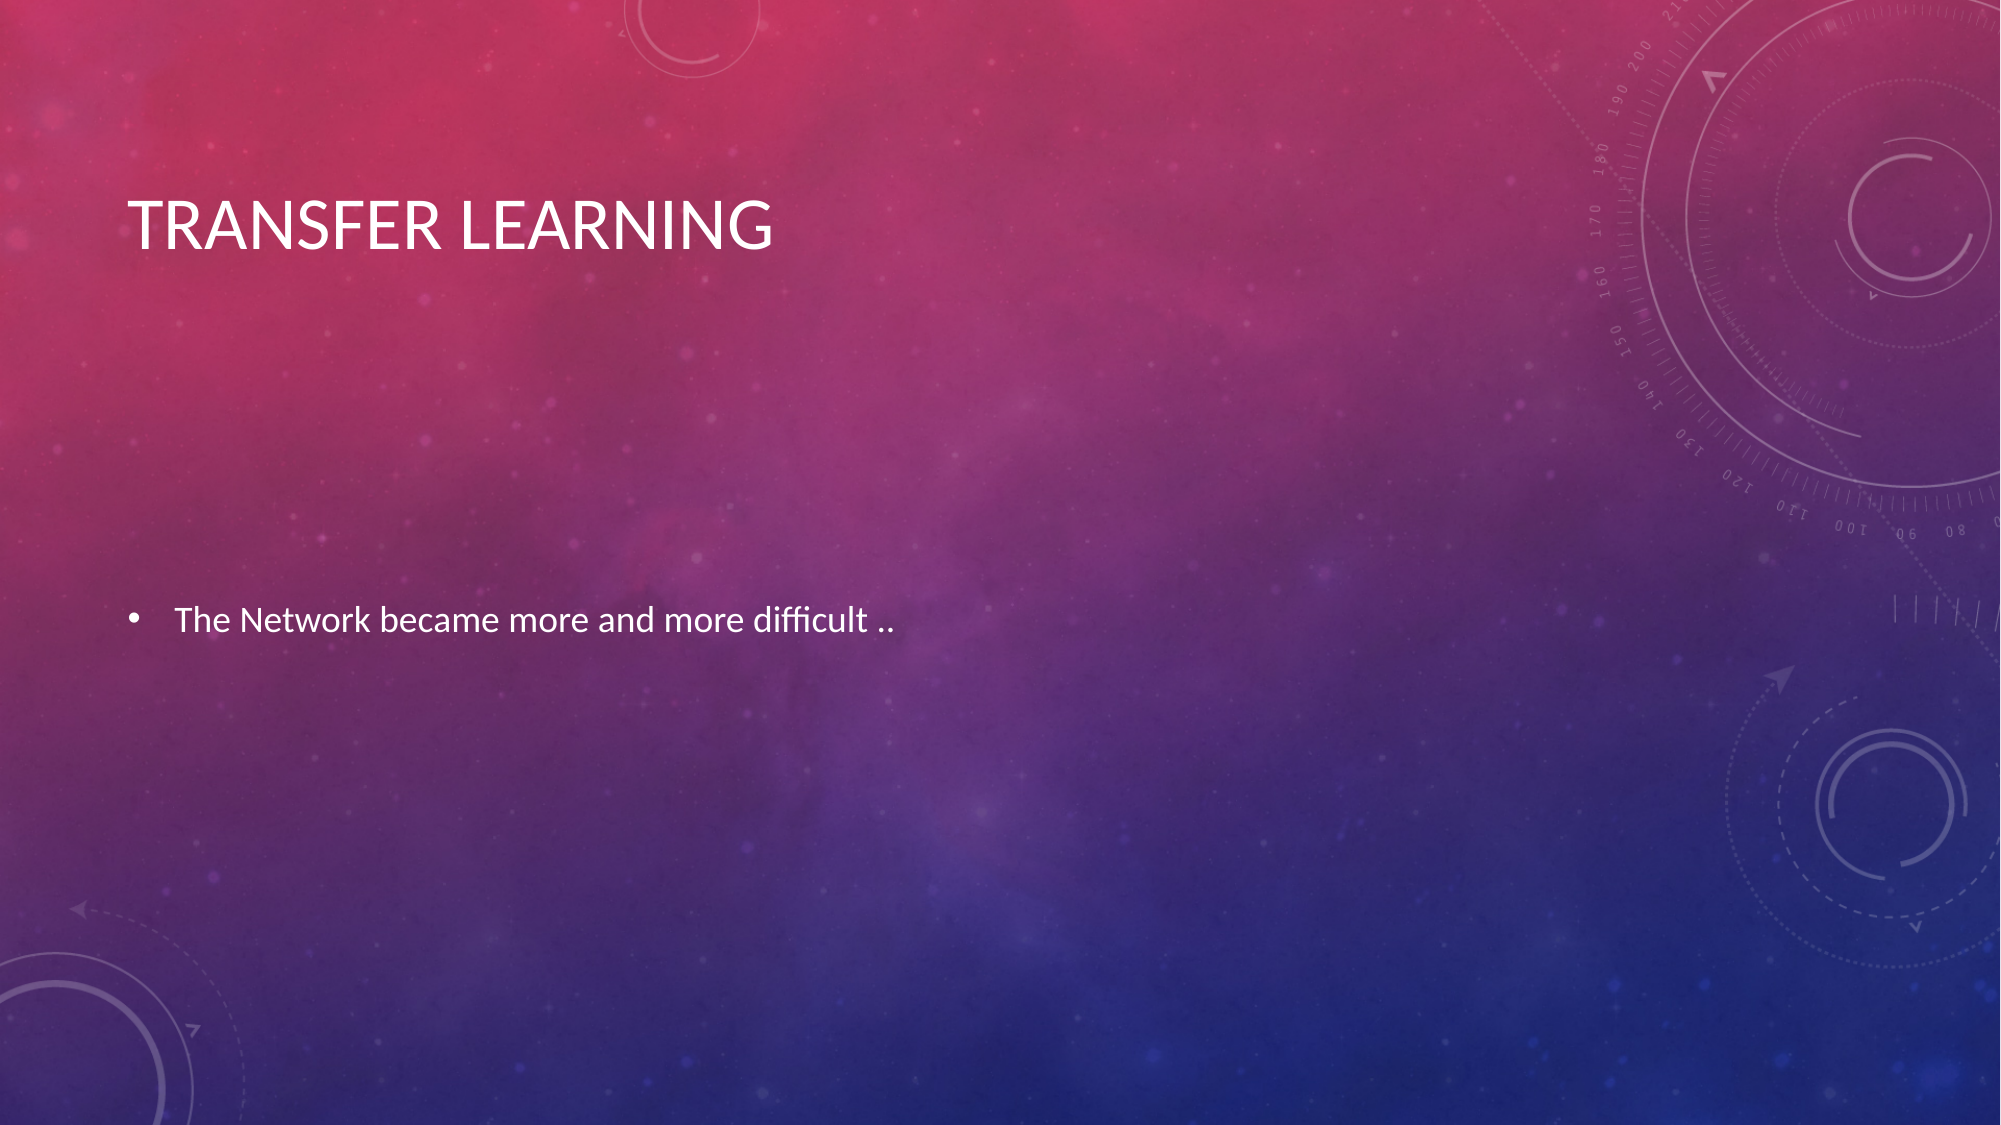

# Transfer Learning
The Network became more and more difficult ..